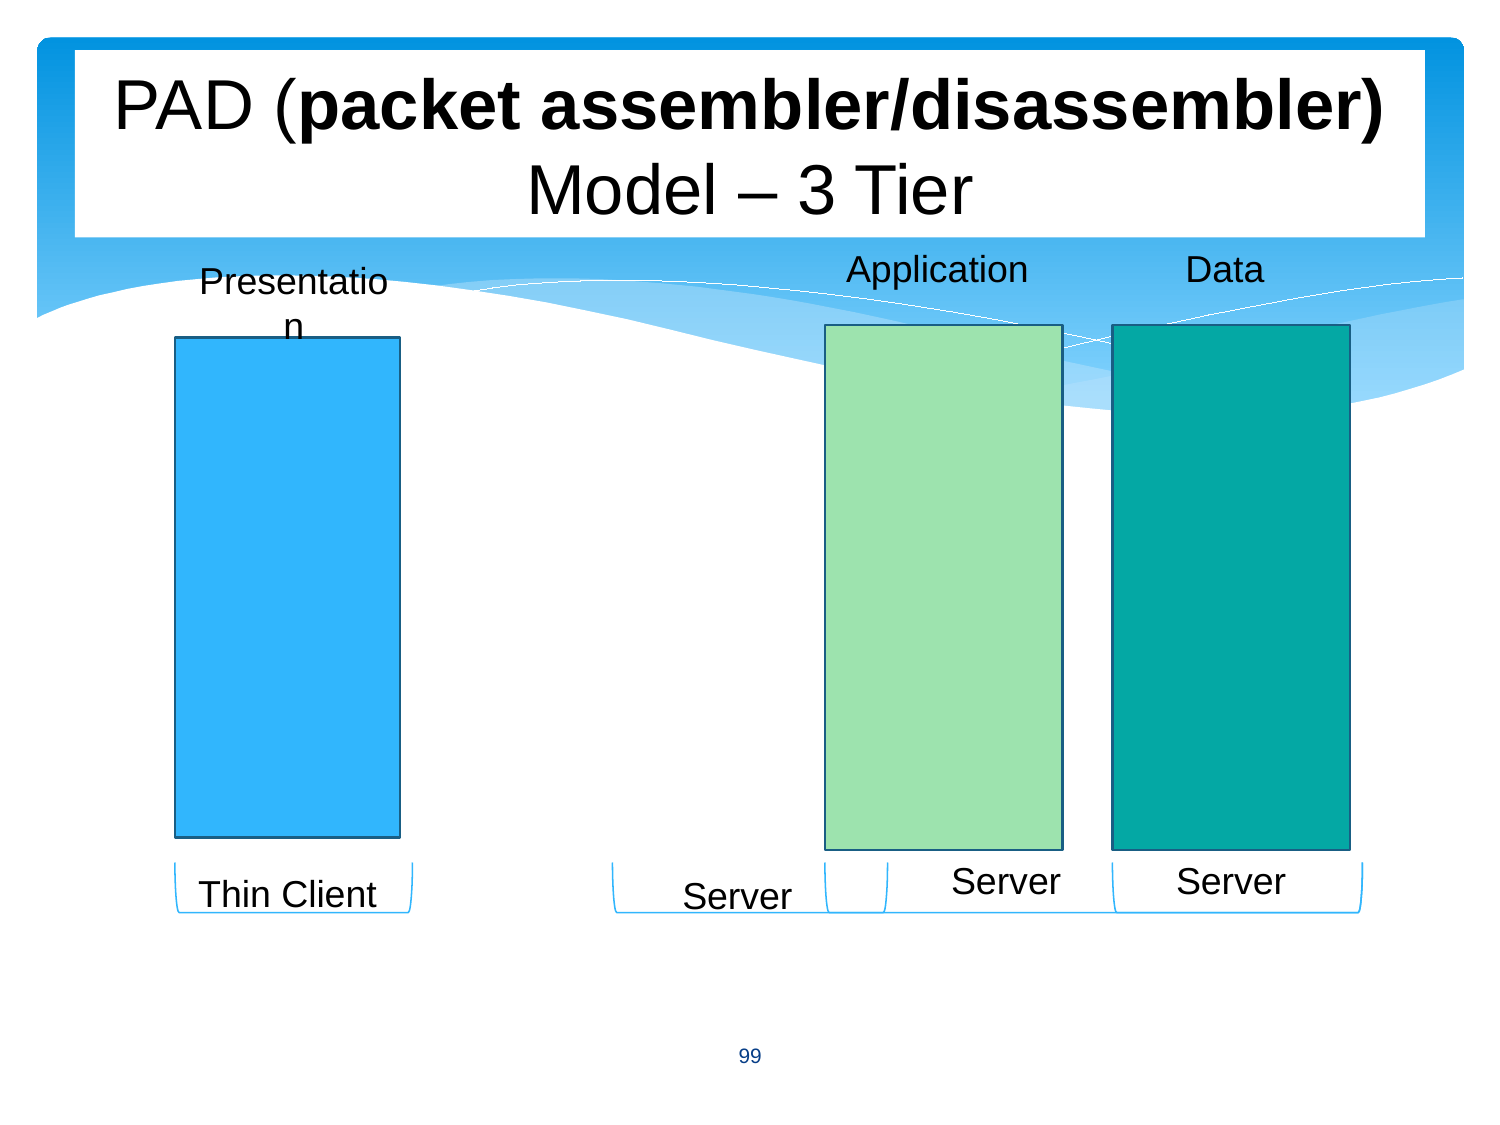

PAD (packet assembler/disassembler) Model – 3 Tier
Application
Data
Presentation

Server
Server
Thin Client
Server
# Start withPAD Model – 2 Tier
99